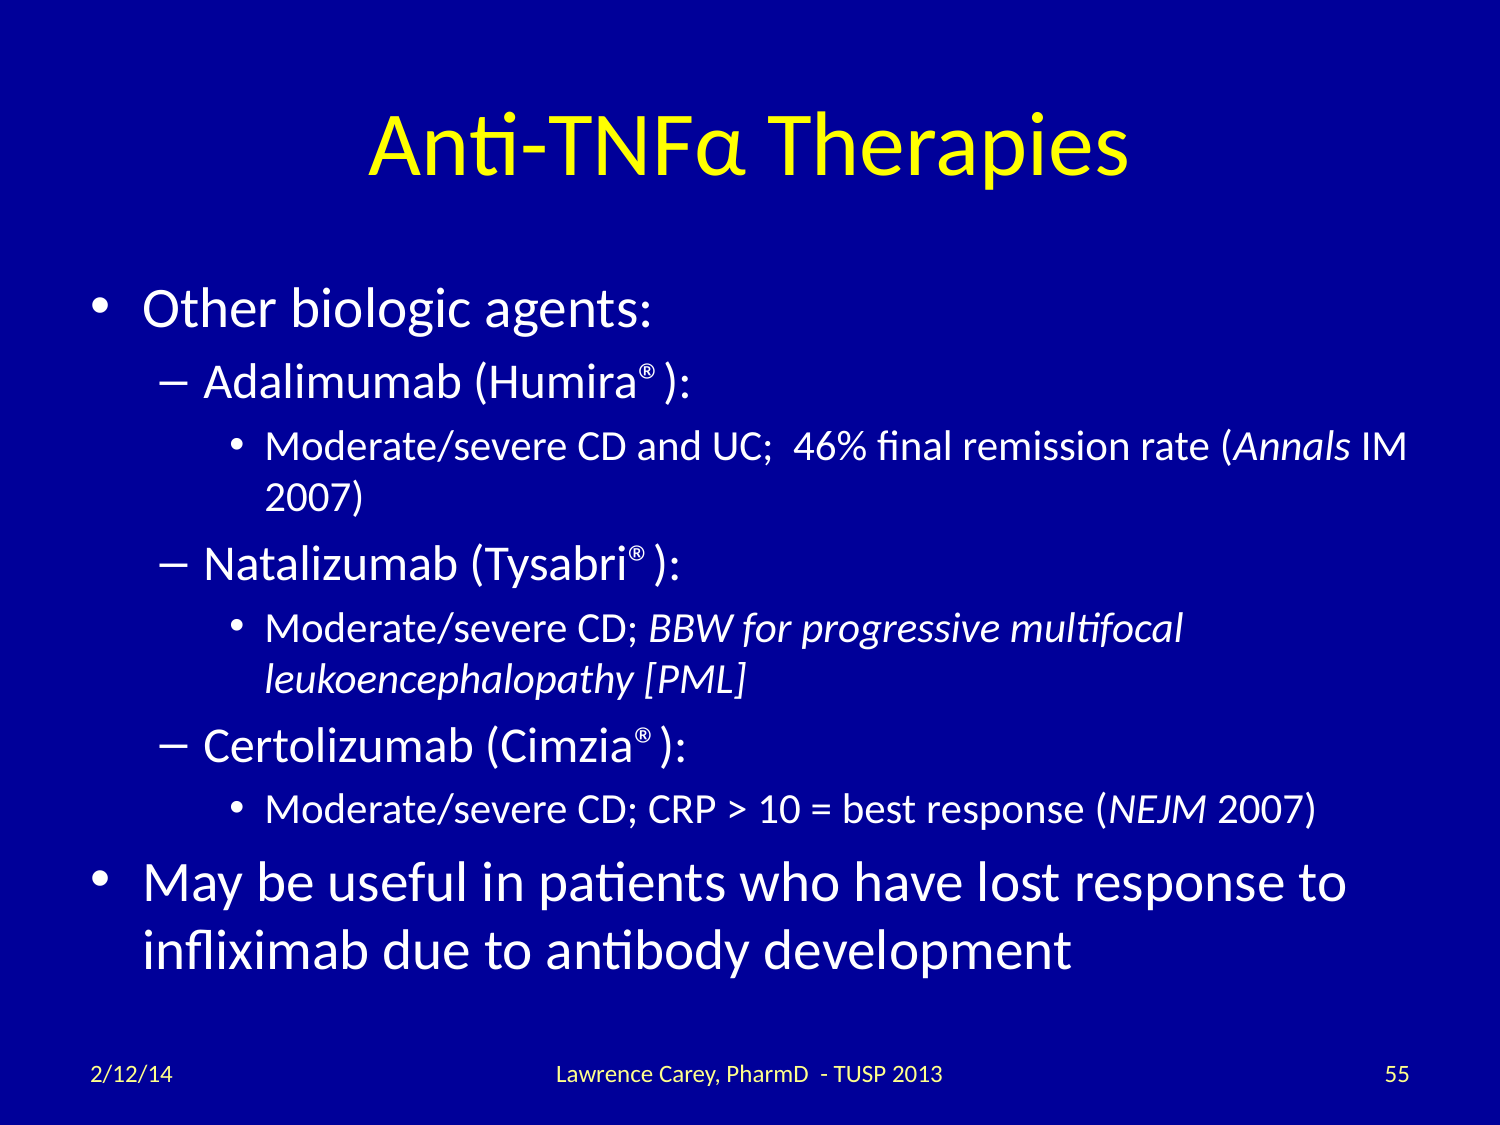

# Anti-TNFα Therapies
Other biologic agents:
Adalimumab (Humira®):
Moderate/severe CD and UC;  46% final remission rate (Annals IM 2007)
Natalizumab (Tysabri®):
Moderate/severe CD; BBW for progressive multifocal leukoencephalopathy [PML]
Certolizumab (Cimzia®):
Moderate/severe CD; CRP > 10 = best response (NEJM 2007)
May be useful in patients who have lost response to infliximab due to antibody development

2/12/14
Lawrence Carey, PharmD  - TUSP 2013
55